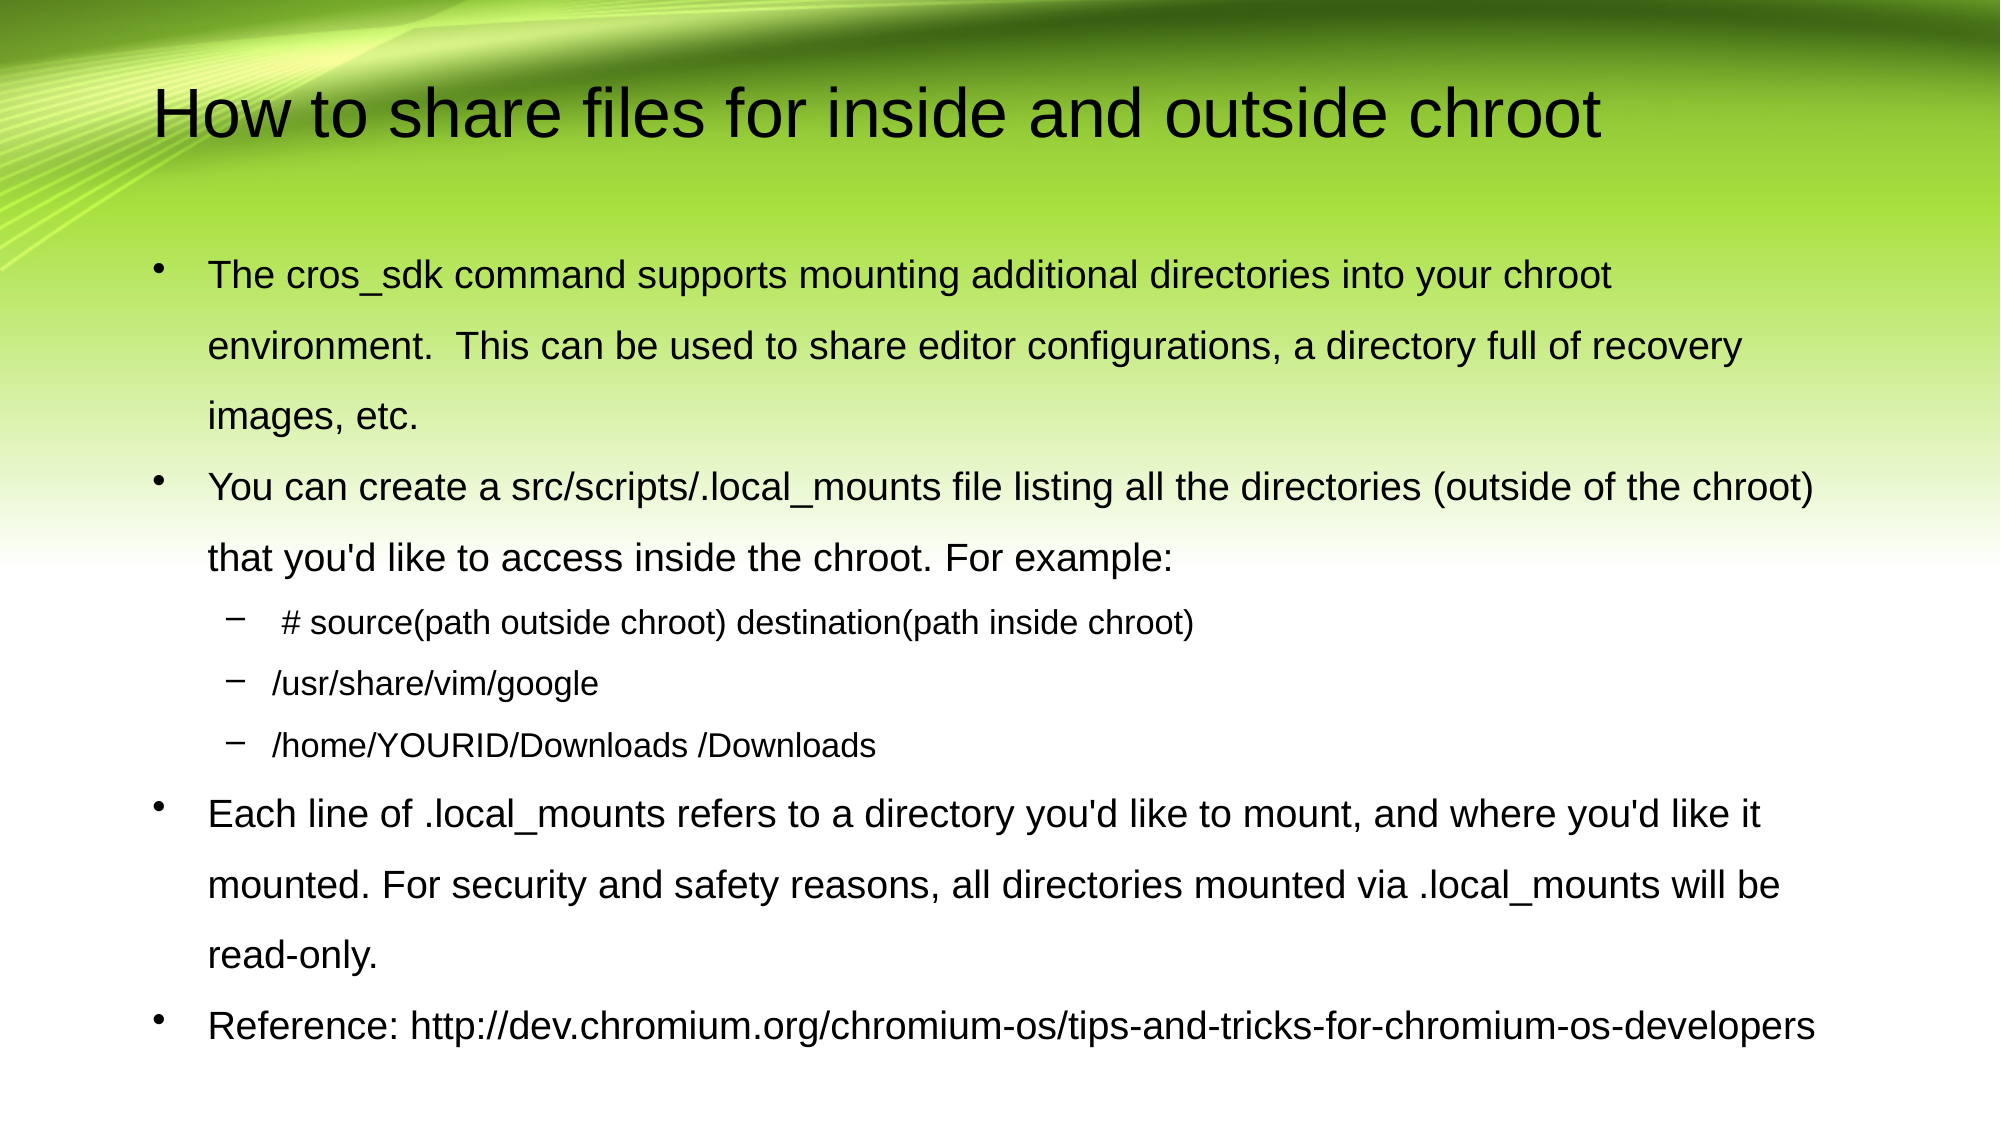

# How to share files for inside and outside chroot
The cros_sdk command supports mounting additional directories into your chroot environment.  This can be used to share editor configurations, a directory full of recovery images, etc.
You can create a src/scripts/.local_mounts file listing all the directories (outside of the chroot) that you'd like to access inside the chroot. For example:
 # source(path outside chroot) destination(path inside chroot)
/usr/share/vim/google
/home/YOURID/Downloads /Downloads
Each line of .local_mounts refers to a directory you'd like to mount, and where you'd like it mounted. For security and safety reasons, all directories mounted via .local_mounts will be read-only.
Reference: http://dev.chromium.org/chromium-os/tips-and-tricks-for-chromium-os-developers